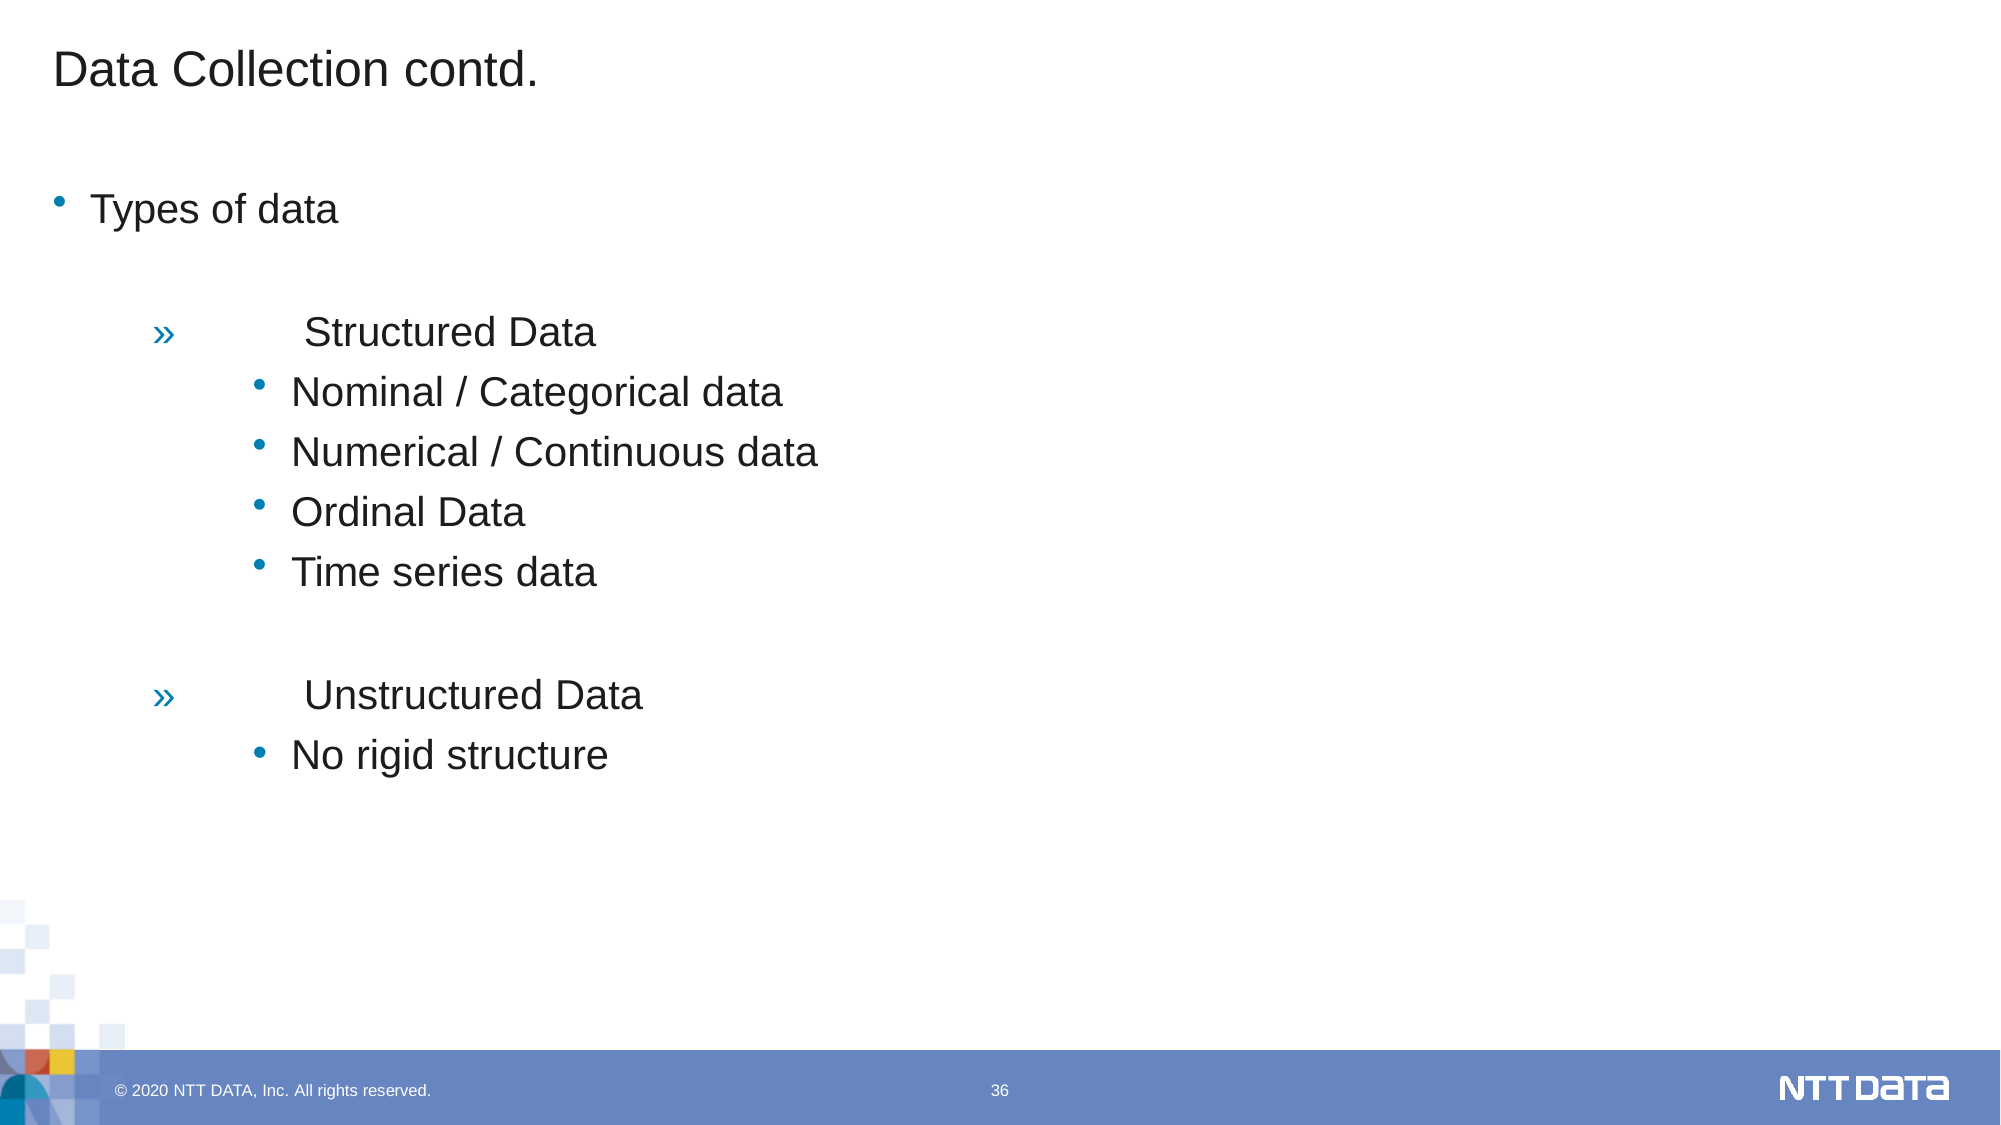

# Data Collection contd.
Types of data

»	Structured Data
Nominal / Categorical data
Numerical / Continuous data
Ordinal Data
Time series data

»	Unstructured Data
No rigid structure
© 2020 NTT DATA, Inc. All rights reserved.
36